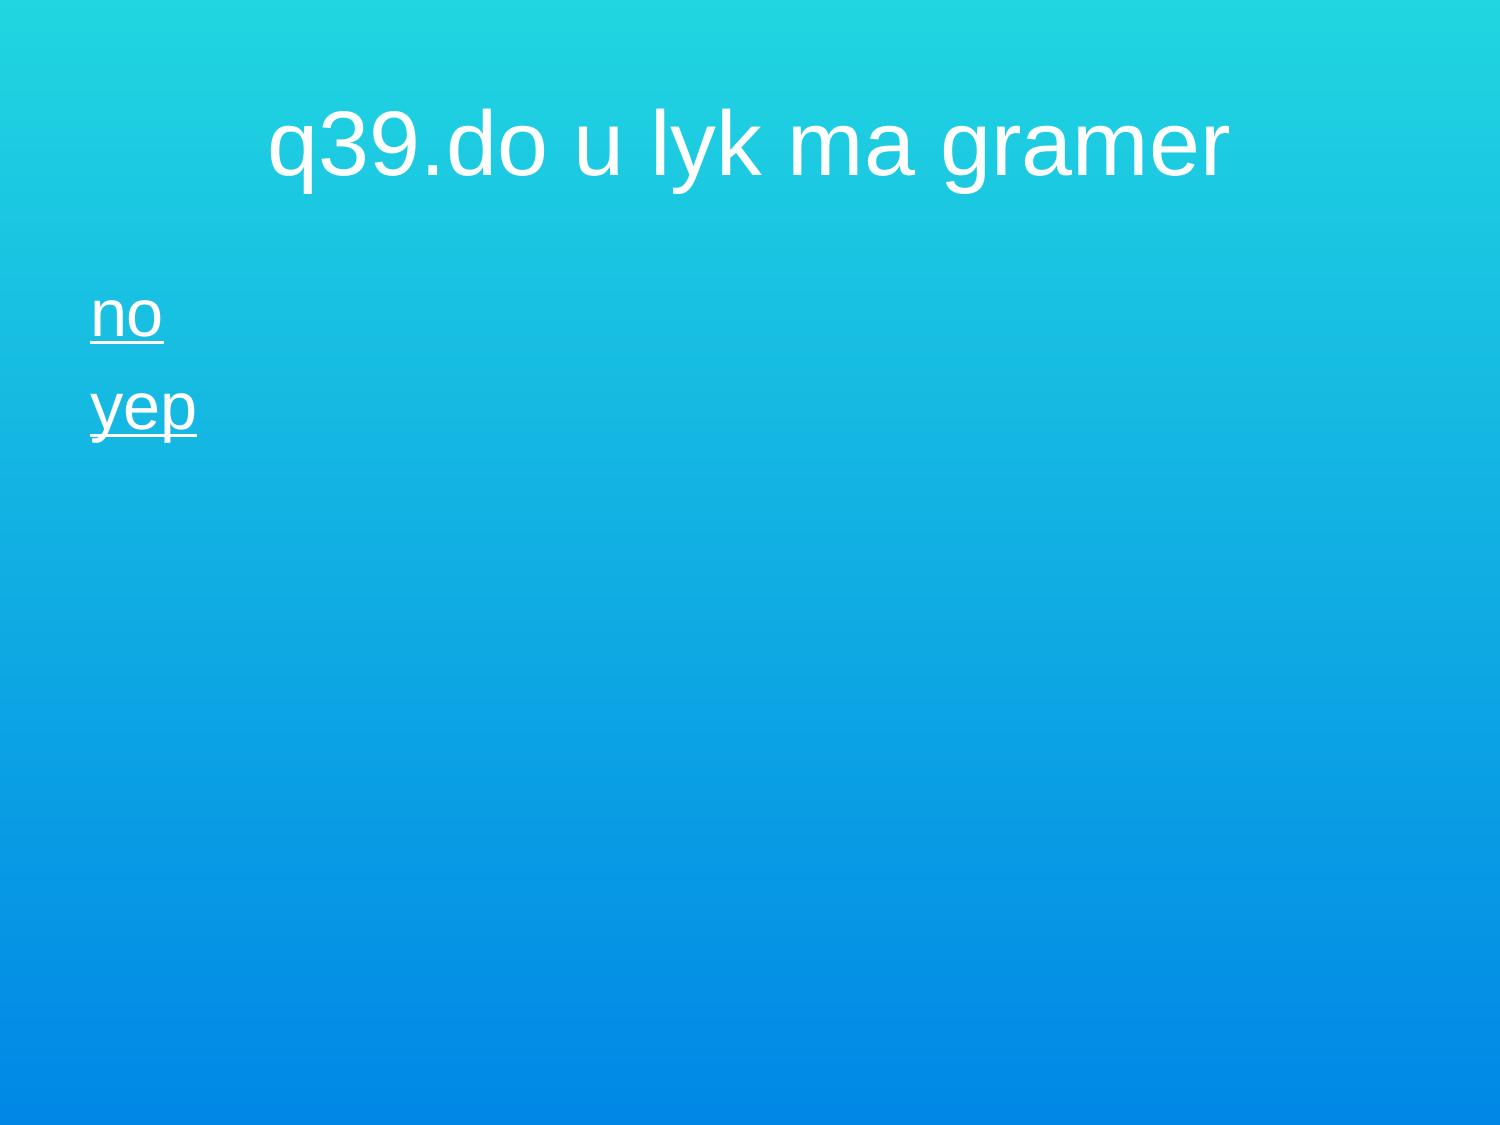

# q39.do u lyk ma gramer
no
yep